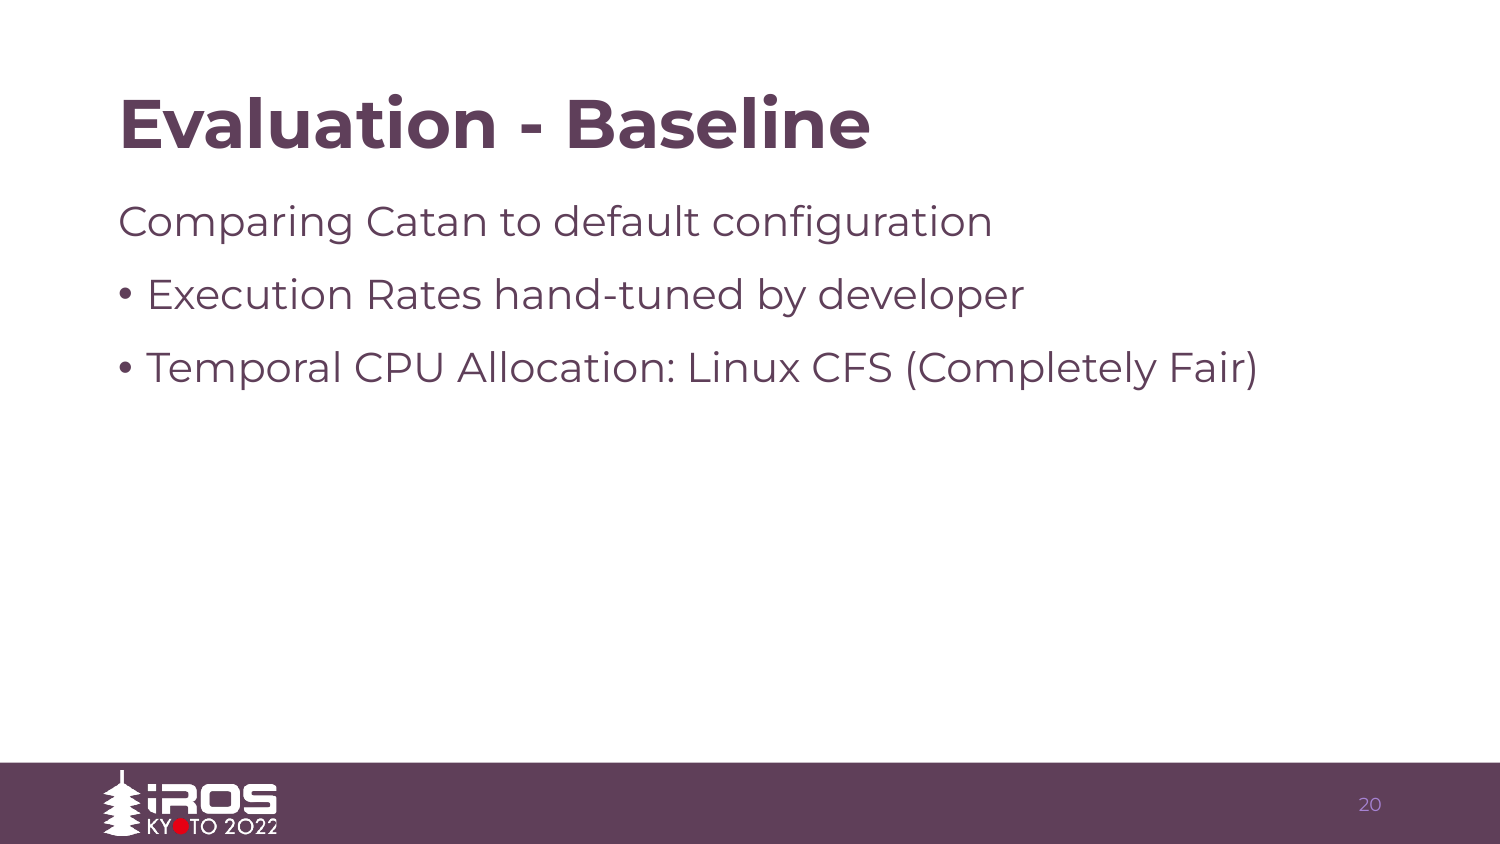

# Evaluation - Baseline
Comparing Catan to default configuration
Execution Rates hand-tuned by developer
Temporal CPU Allocation: Linux CFS (Completely Fair)

20